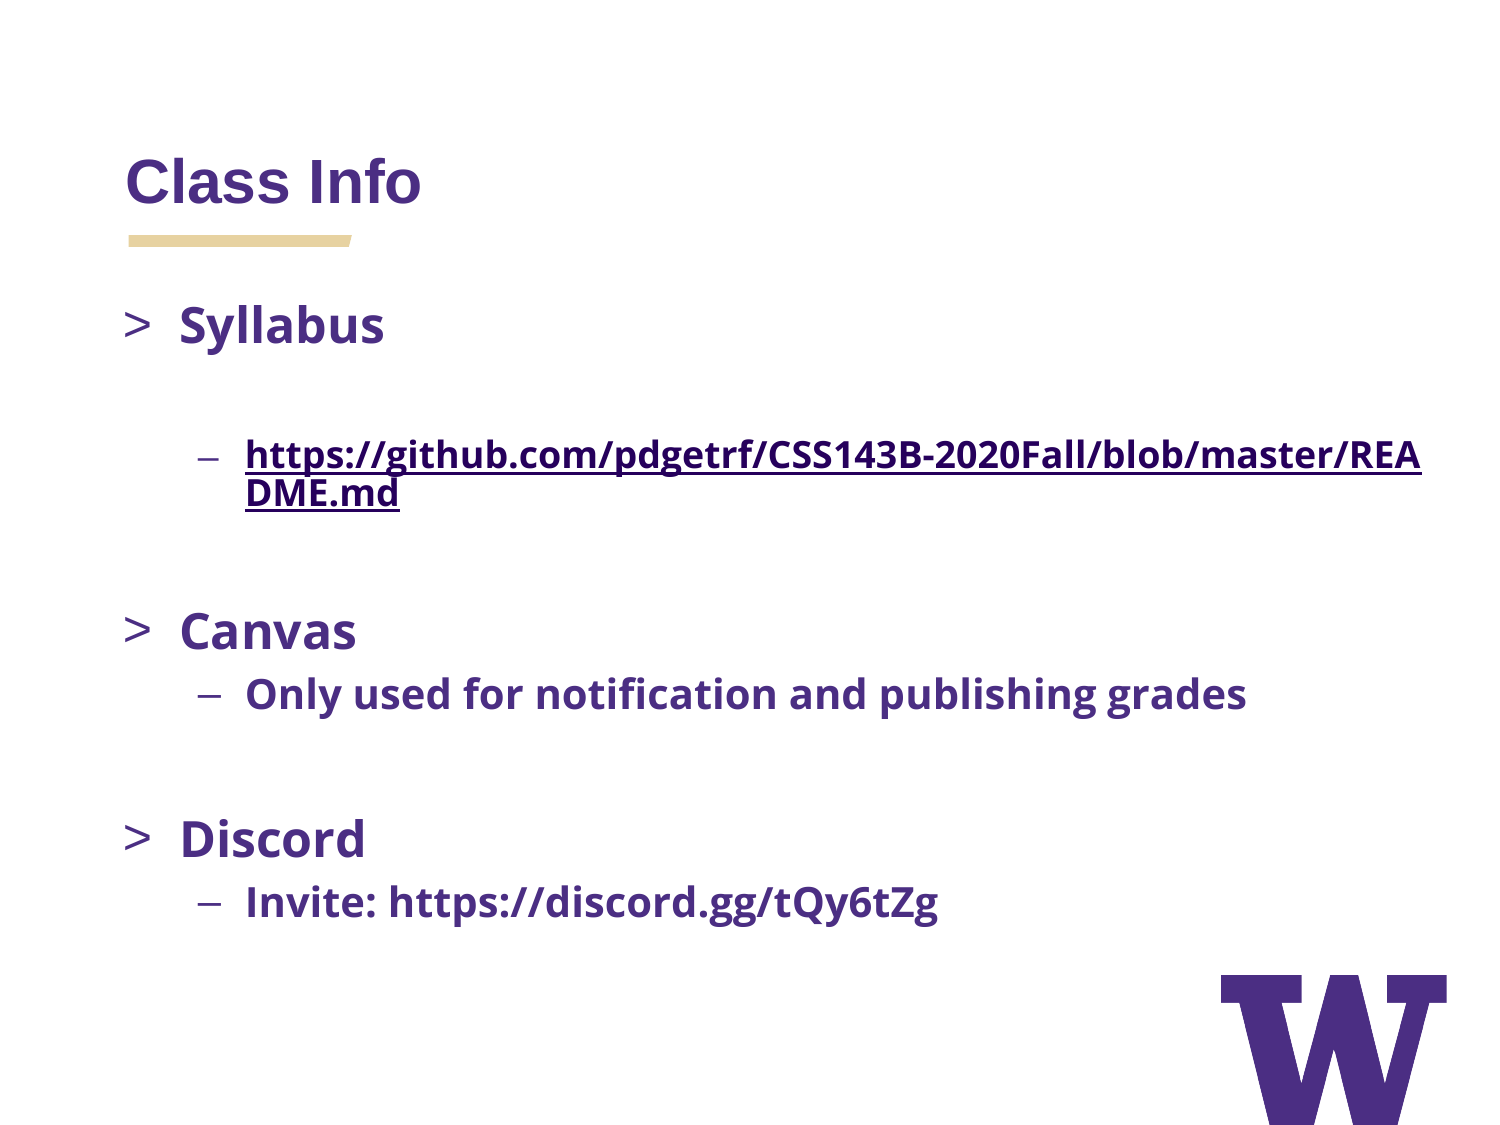

# Class Info
Syllabus

https://github.com/pdgetrf/CSS143B-2020Fall/blob/master/README.md

Canvas
Only used for notification and publishing grades

Discord
Invite: https://discord.gg/tQy6tZg